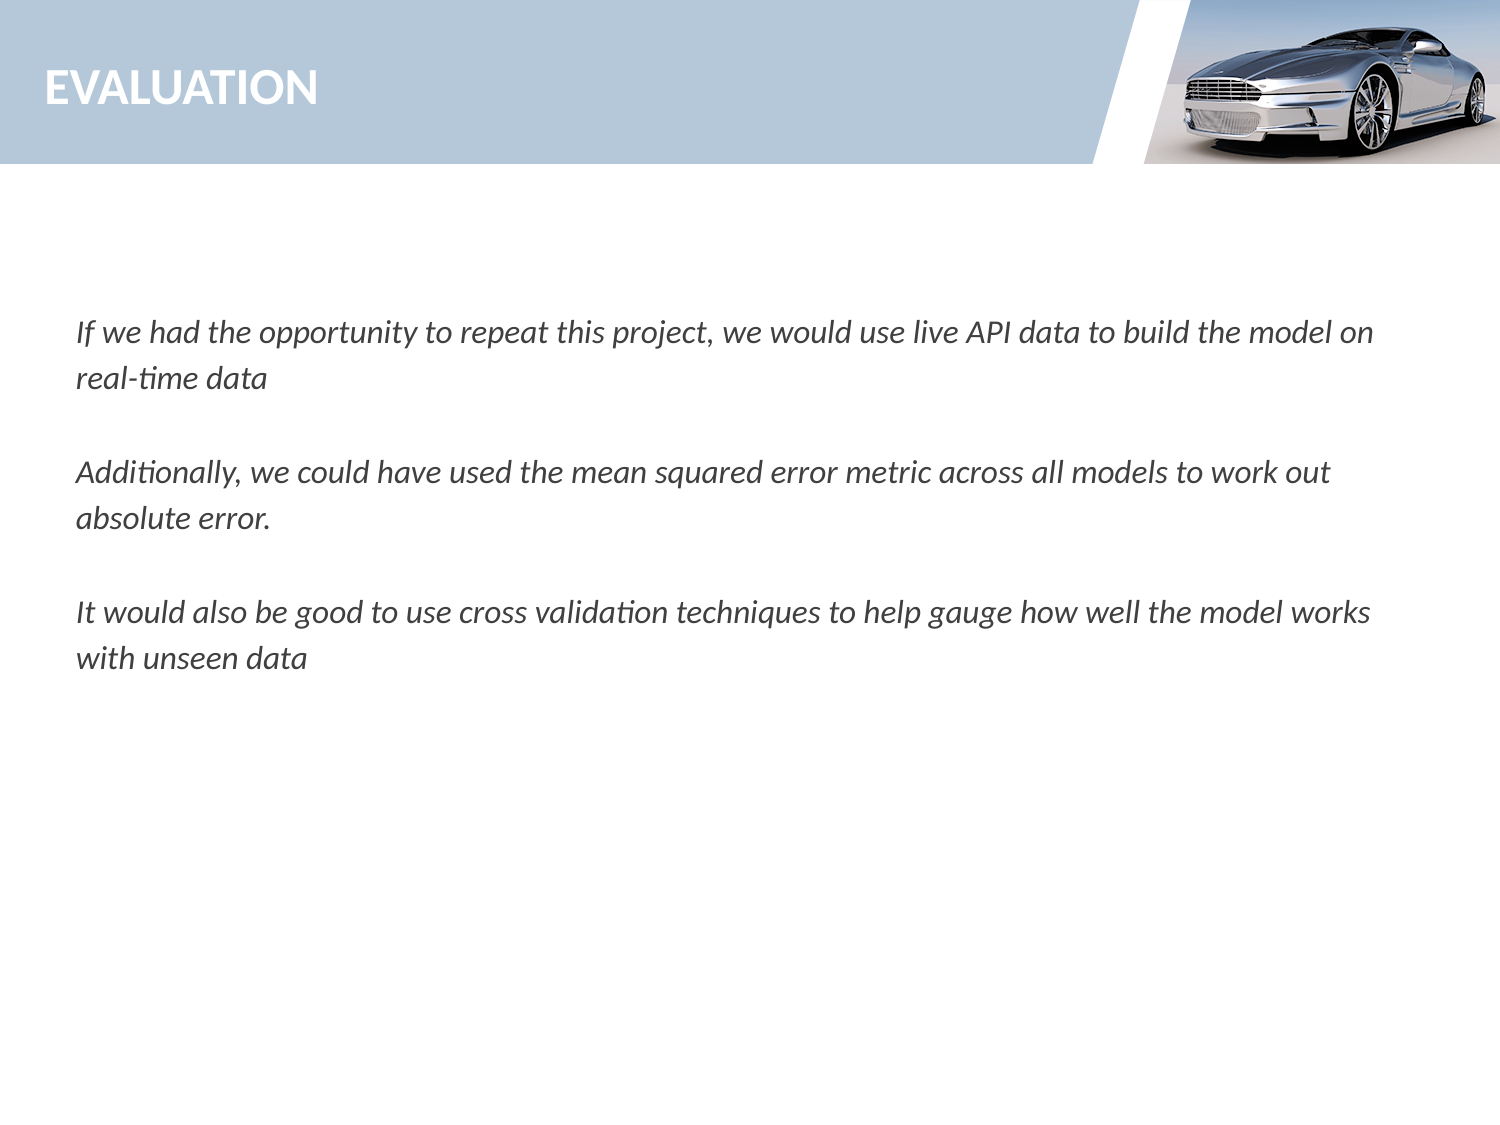

# EVALUATION
If we had the opportunity to repeat this project, we would use live API data to build the model on
real-time data

Additionally, we could have used the mean squared error metric across all models to work out
absolute error.

It would also be good to use cross validation techniques to help gauge how well the model works
with unseen data